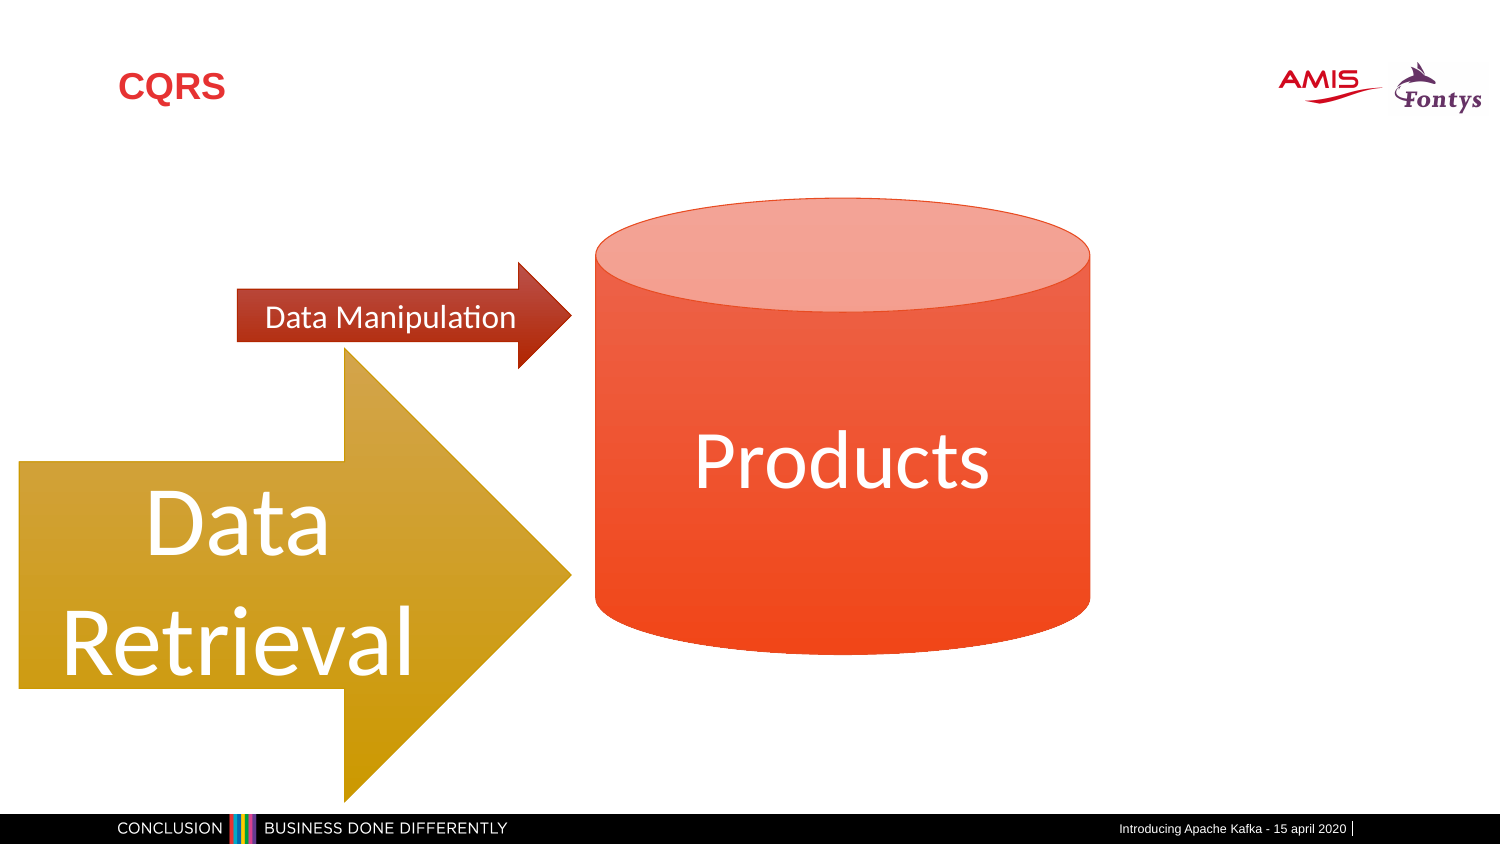

# CQRS
Products
Data Manipulation
Data Retrieval
Introducing Apache Kafka - 15 april 2020